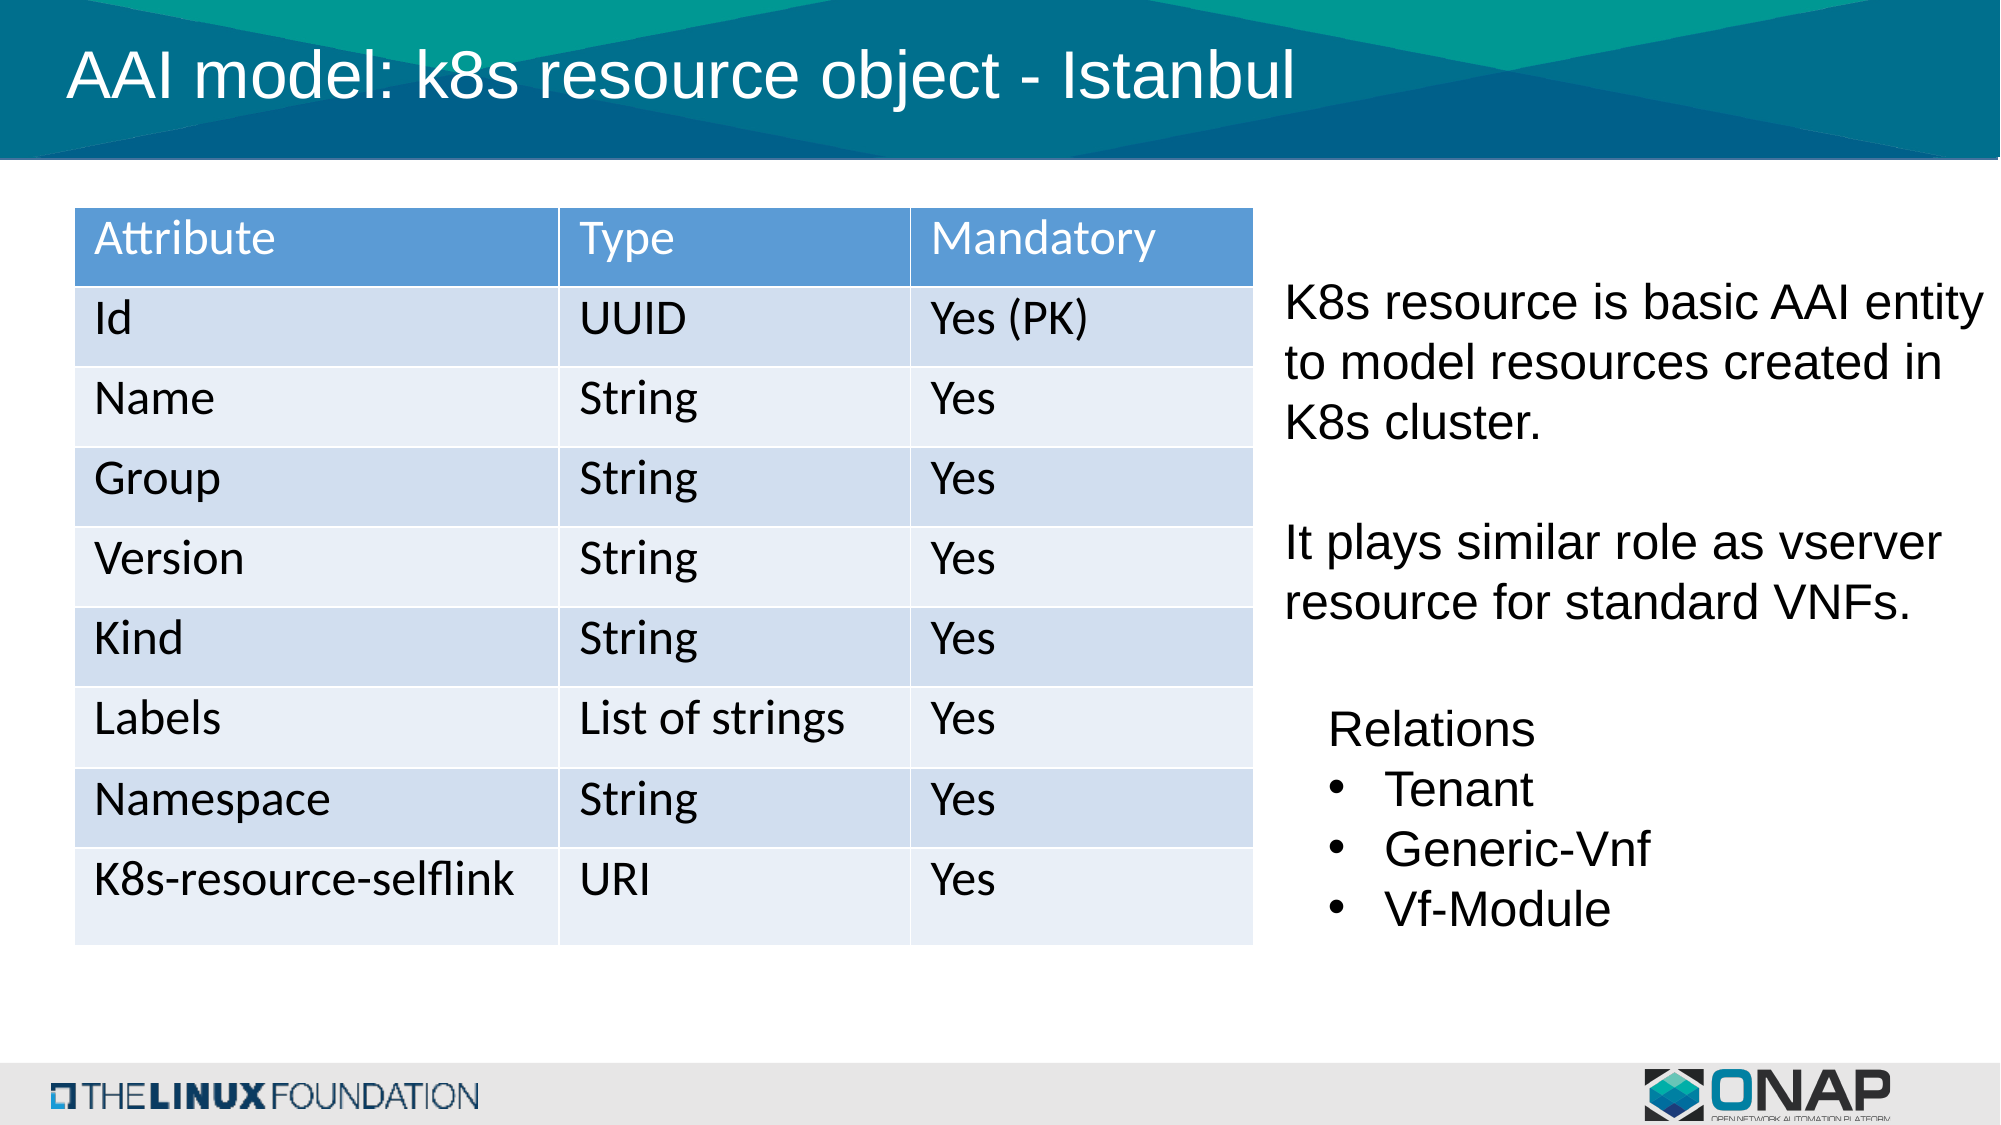

# AAI model: k8s resource object - Istanbul

| Attribute | Type | Mandatory |
| --- | --- | --- |
| Id | UUID | Yes (PK) |
| Name | String | Yes |
| Group | String | Yes |
| Version | String | Yes |
| Kind | String | Yes |
| Labels | List of strings | Yes |
| Namespace | String | Yes |
| K8s-resource-selflink | URI | Yes |
K8s resource is basic AAI entity
to model resources created in
K8s cluster.

It plays similar role as vserver
resource for standard VNFs.

Relations
Tenant
Generic-Vnf
Vf-Module